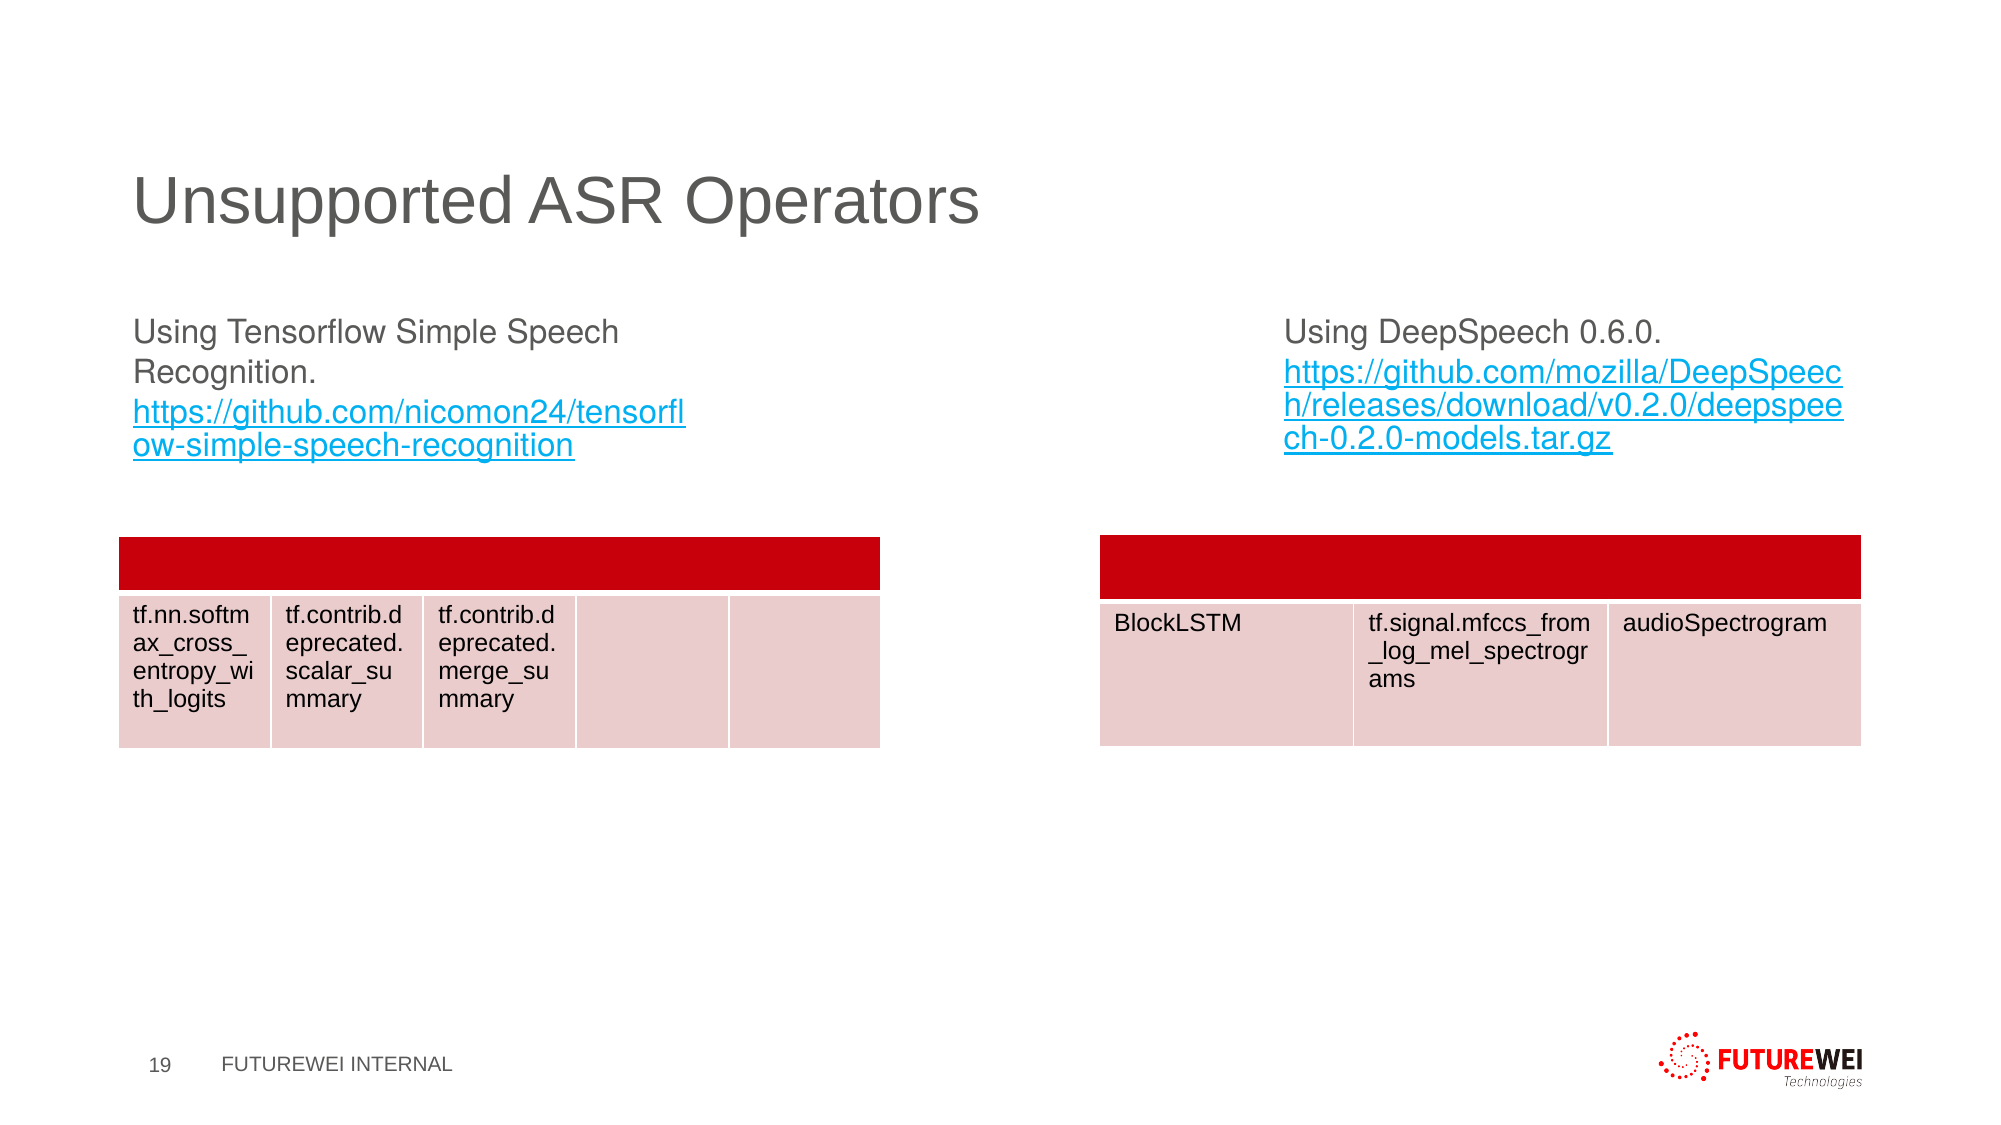

# Unsupported ASR Operators
Using DeepSpeech 0.6.0.
https://github.com/mozilla/DeepSpeech/releases/download/v0.2.0/deepspeech-0.2.0-models.tar.gz
Using Tensorflow Simple Speech Recognition.
https://github.com/nicomon24/tensorflow-simple-speech-recognition
|  |  |  |
| --- | --- | --- |
| BlockLSTM | tf.signal.mfccs\_from\_log\_mel\_spectrograms | audioSpectrogram |
|  |  |  |  |  |
| --- | --- | --- | --- | --- |
| tf.nn.softmax\_cross\_entropy\_with\_logits | tf.contrib.deprecated.scalar\_summary | tf.contrib.deprecated.merge\_summary |  |  |
19
FUTUREWEI INTERNAL